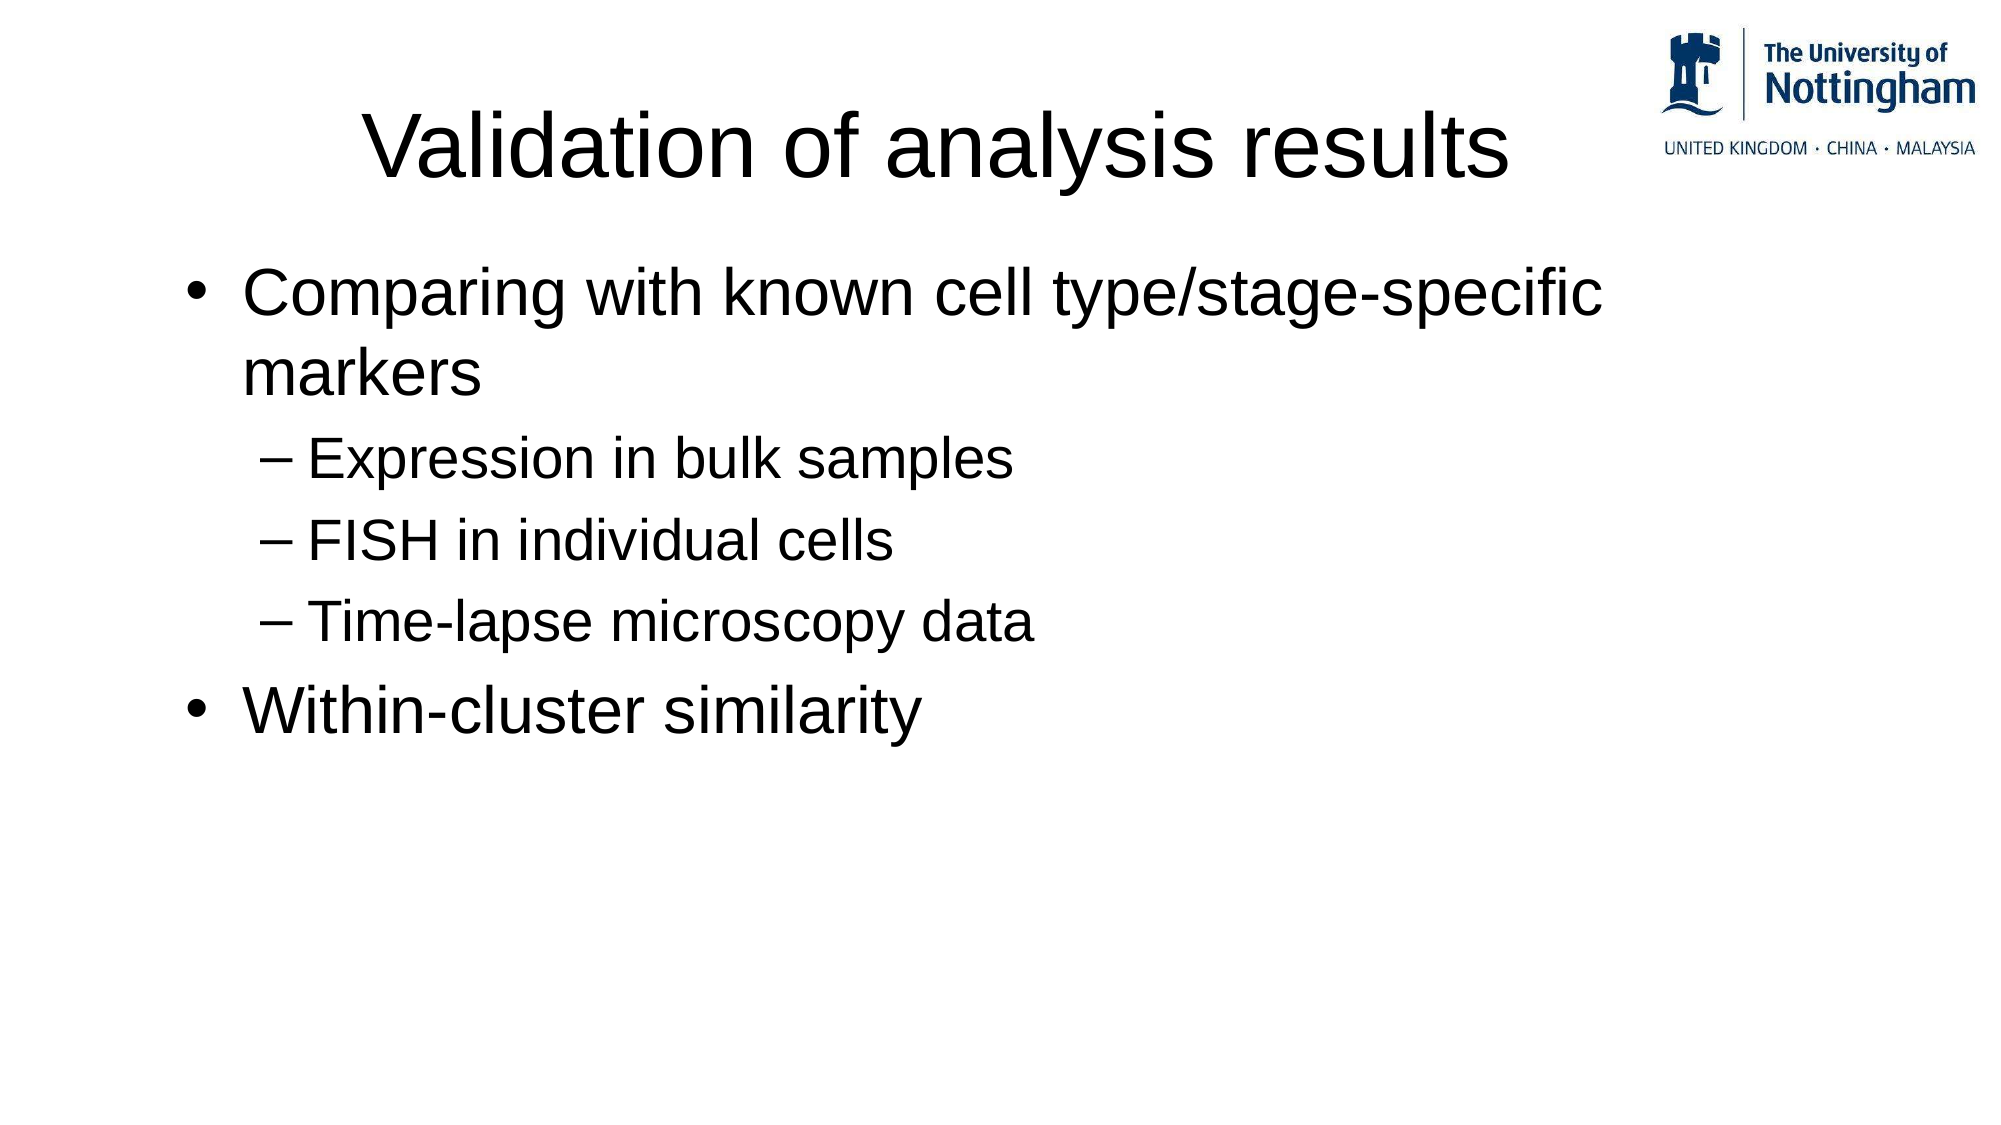

Validation of analysis results
Comparing with known cell type/stage-specific markers
Expression in bulk samples
FISH in individual cells
Time-lapse microscopy data
Within-cluster similarity